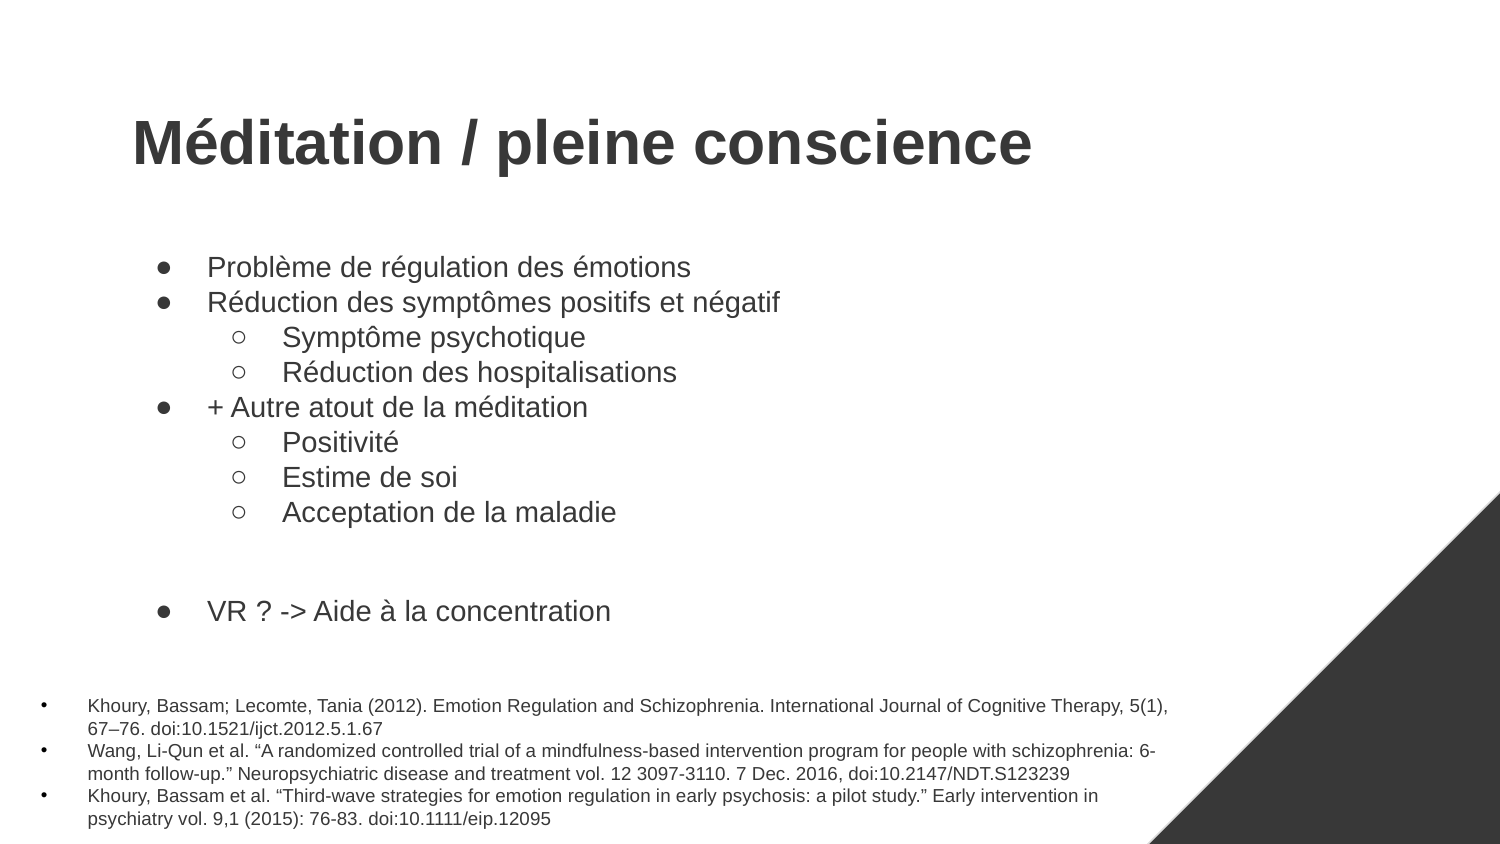

# Méditation / pleine conscience
Problème de régulation des émotions
Réduction des symptômes positifs et négatif
Symptôme psychotique
Réduction des hospitalisations
+ Autre atout de la méditation
Positivité
Estime de soi
Acceptation de la maladie

VR ? -> Aide à la concentration

Khoury, Bassam; Lecomte, Tania (2012). Emotion Regulation and Schizophrenia. International Journal of Cognitive Therapy, 5(1), 67–76. doi:10.1521/ijct.2012.5.1.67
Wang, Li-Qun et al. “A randomized controlled trial of a mindfulness-based intervention program for people with schizophrenia: 6-month follow-up.” Neuropsychiatric disease and treatment vol. 12 3097-3110. 7 Dec. 2016, doi:10.2147/NDT.S123239
Khoury, Bassam et al. “Third-wave strategies for emotion regulation in early psychosis: a pilot study.” Early intervention in psychiatry vol. 9,1 (2015): 76-83. doi:10.1111/eip.12095